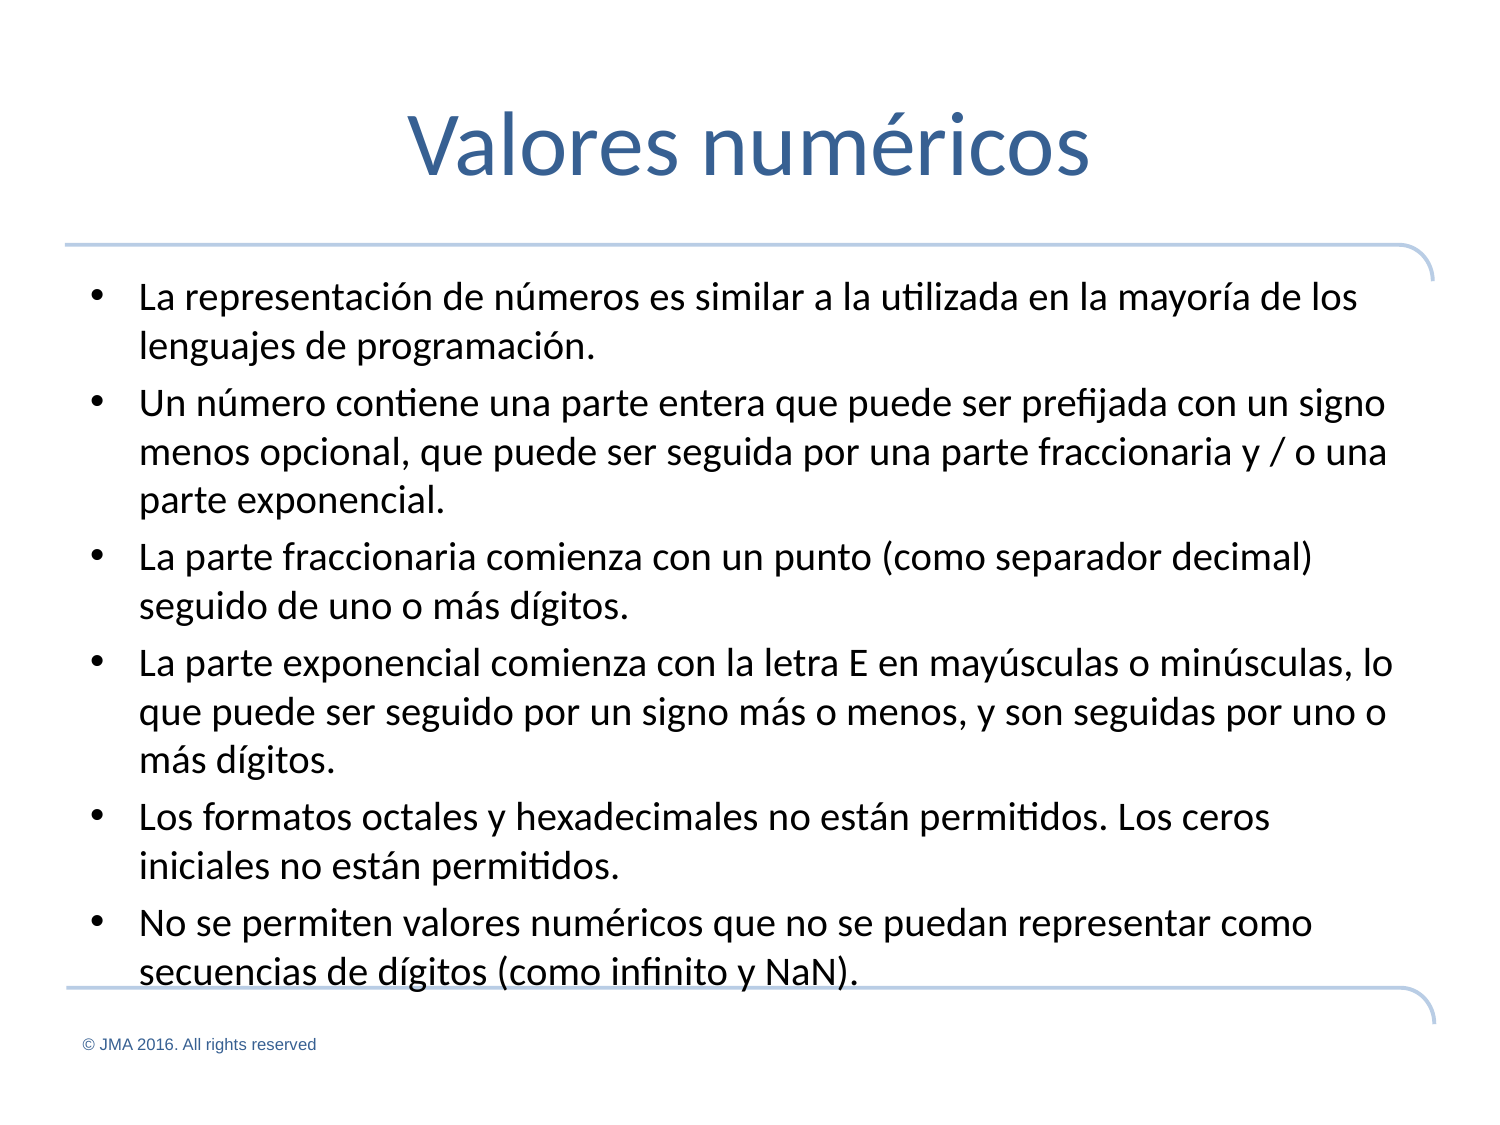

# Valores numéricos
La representación de números es similar a la utilizada en la mayoría de los lenguajes de programación.
Un número contiene una parte entera que puede ser prefijada con un signo menos opcional, que puede ser seguida por una parte fraccionaria y / o una parte exponencial.
La parte fraccionaria comienza con un punto (como separador decimal) seguido de uno o más dígitos.
La parte exponencial comienza con la letra E en mayúsculas o minúsculas, lo que puede ser seguido por un signo más o menos, y son seguidas por uno o más dígitos.
Los formatos octales y hexadecimales no están permitidos. Los ceros iniciales no están permitidos.
No se permiten valores numéricos que no se puedan representar como secuencias de dígitos (como infinito y NaN).